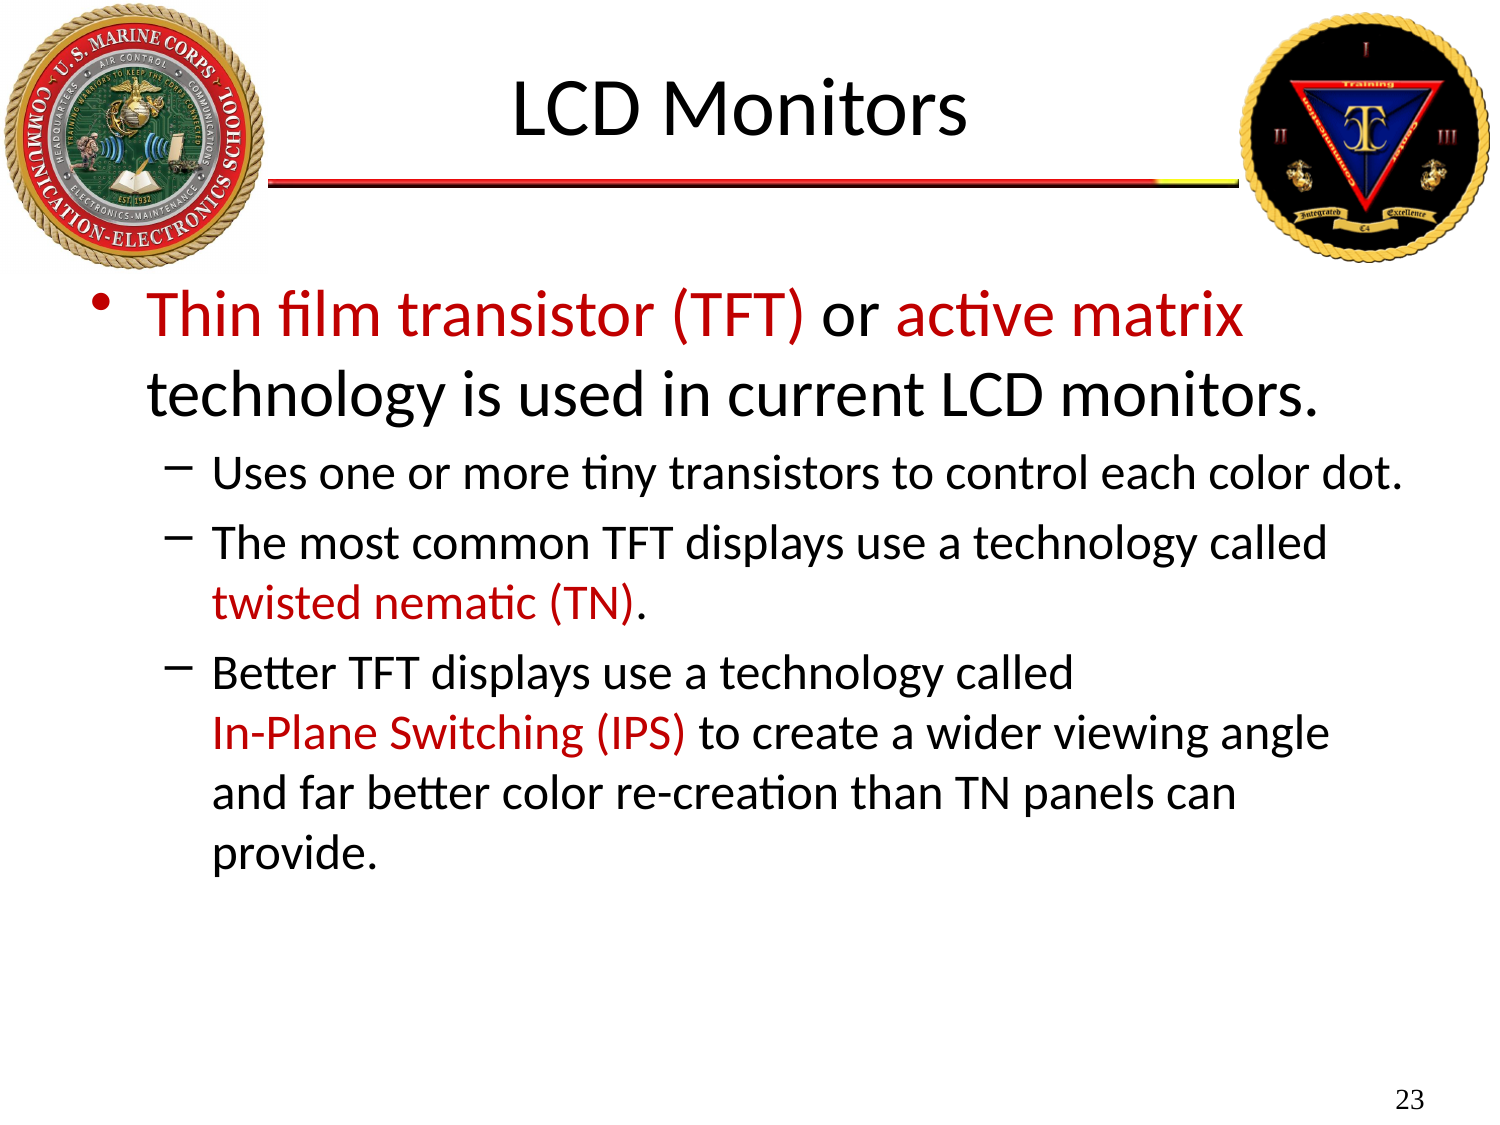

# LCD Monitors
Thin film transistor (TFT) or active matrix technology is used in current LCD monitors.
Uses one or more tiny transistors to control each color dot.
The most common TFT displays use a technology called twisted nematic (TN).
Better TFT displays use a technology called
In-Plane Switching (IPS) to create a wider viewing angle and far better color re-creation than TN panels can provide.